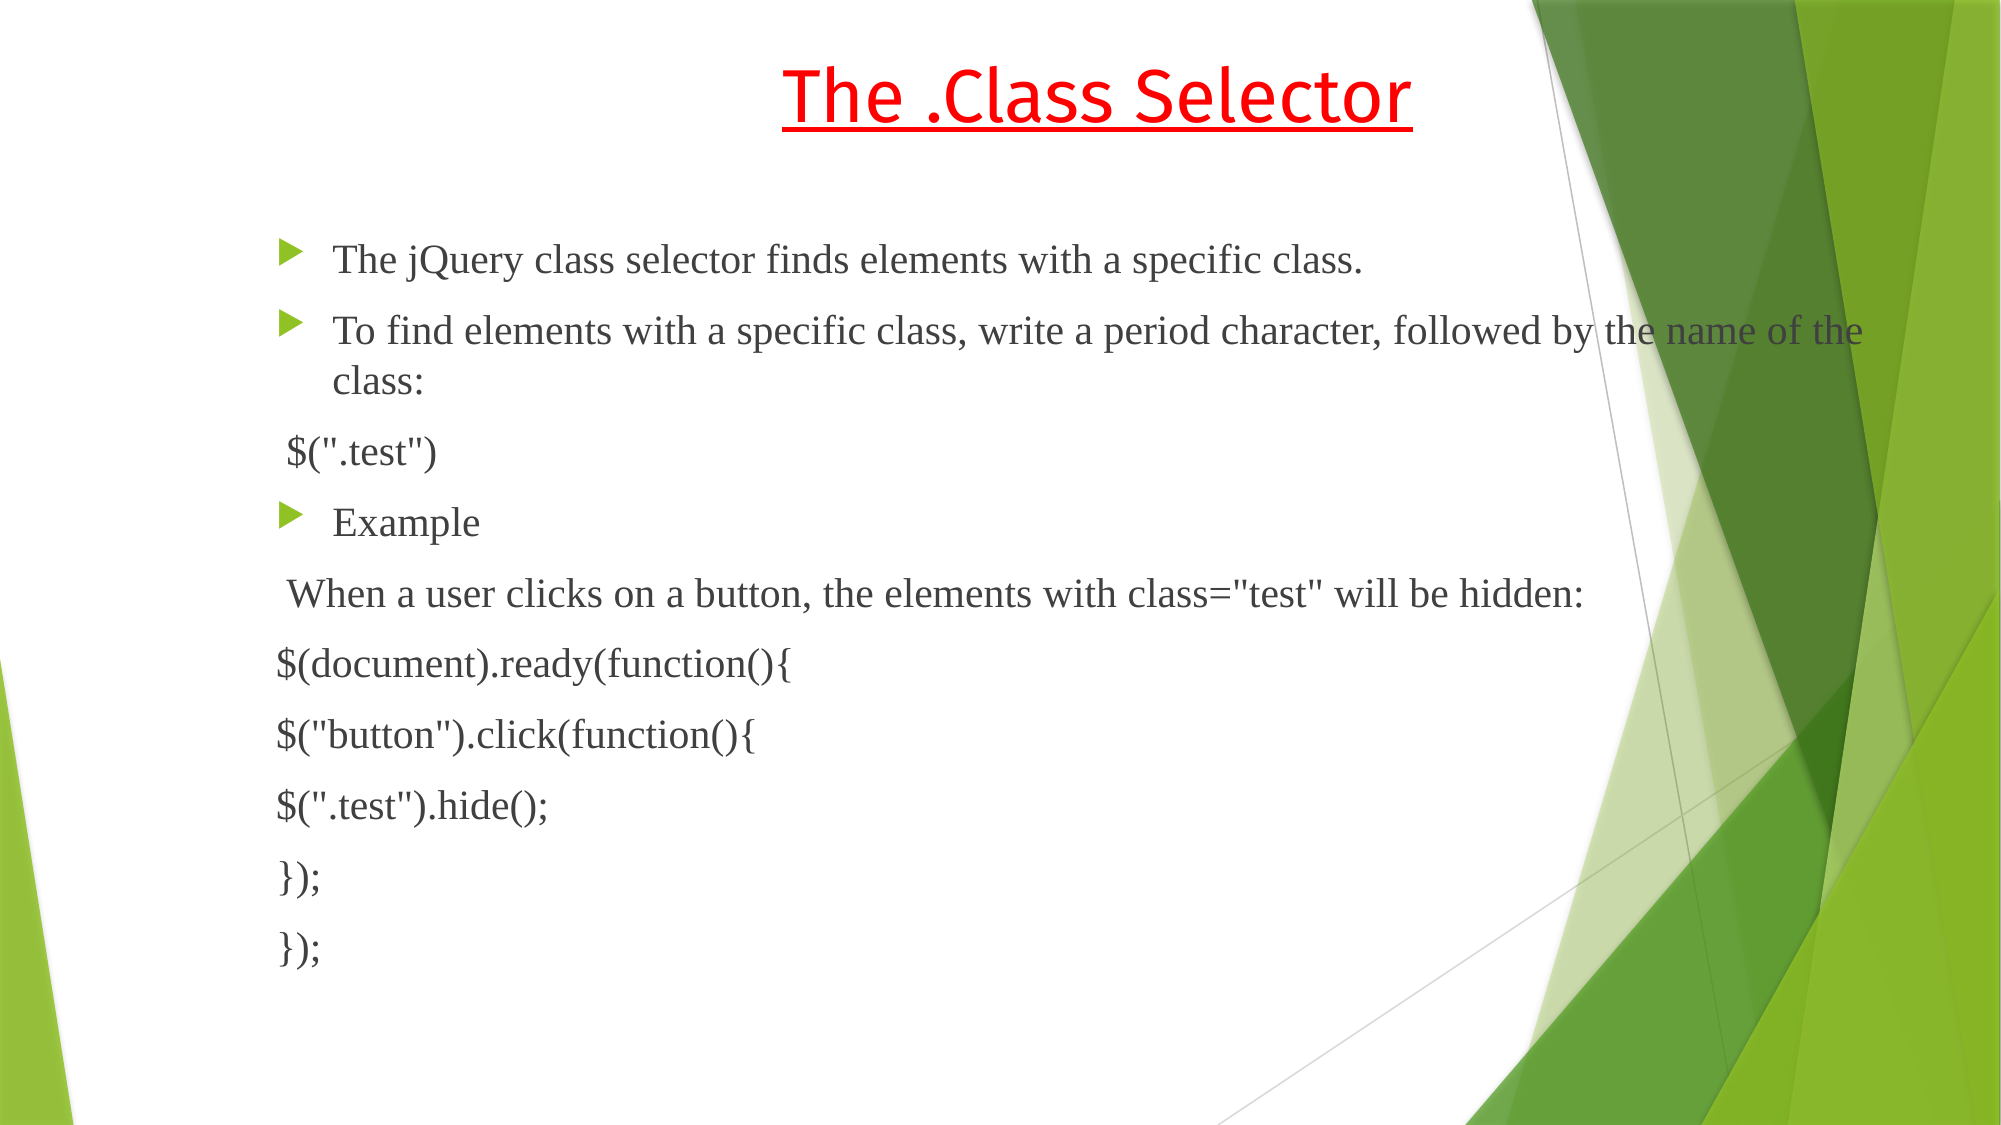

# The .Class Selector
The jQuery class selector finds elements with a specific class.
To find elements with a specific class, write a period character, followed by the name of the class:
 $(".test")
Example
 When a user clicks on a button, the elements with class="test" will be hidden:
$(document).ready(function(){
$("button").click(function(){
$(".test").hide();
});
});